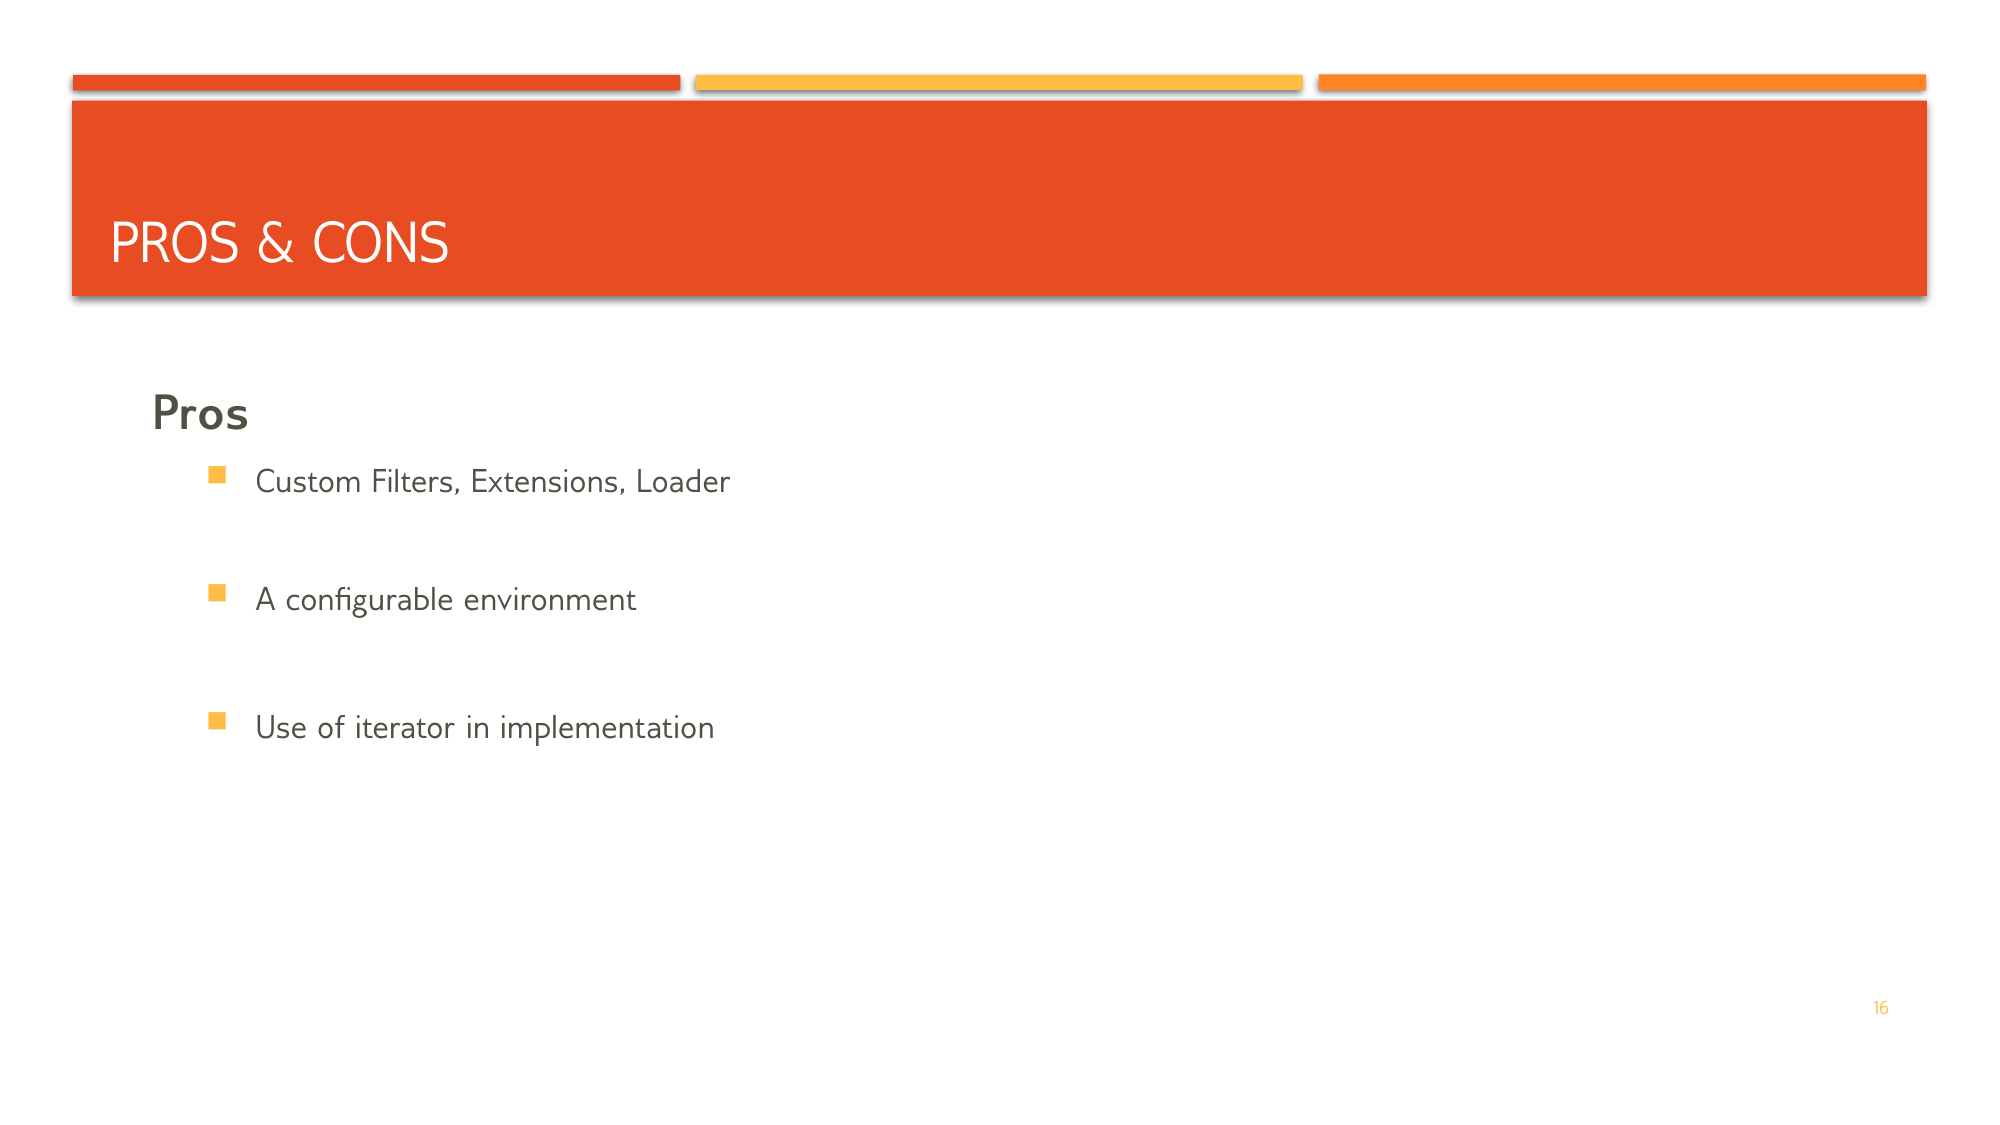

# Pros & Cons
Pros
Custom Filters, Extensions, Loader

A configurable environment

Use of iterator in implementation
16